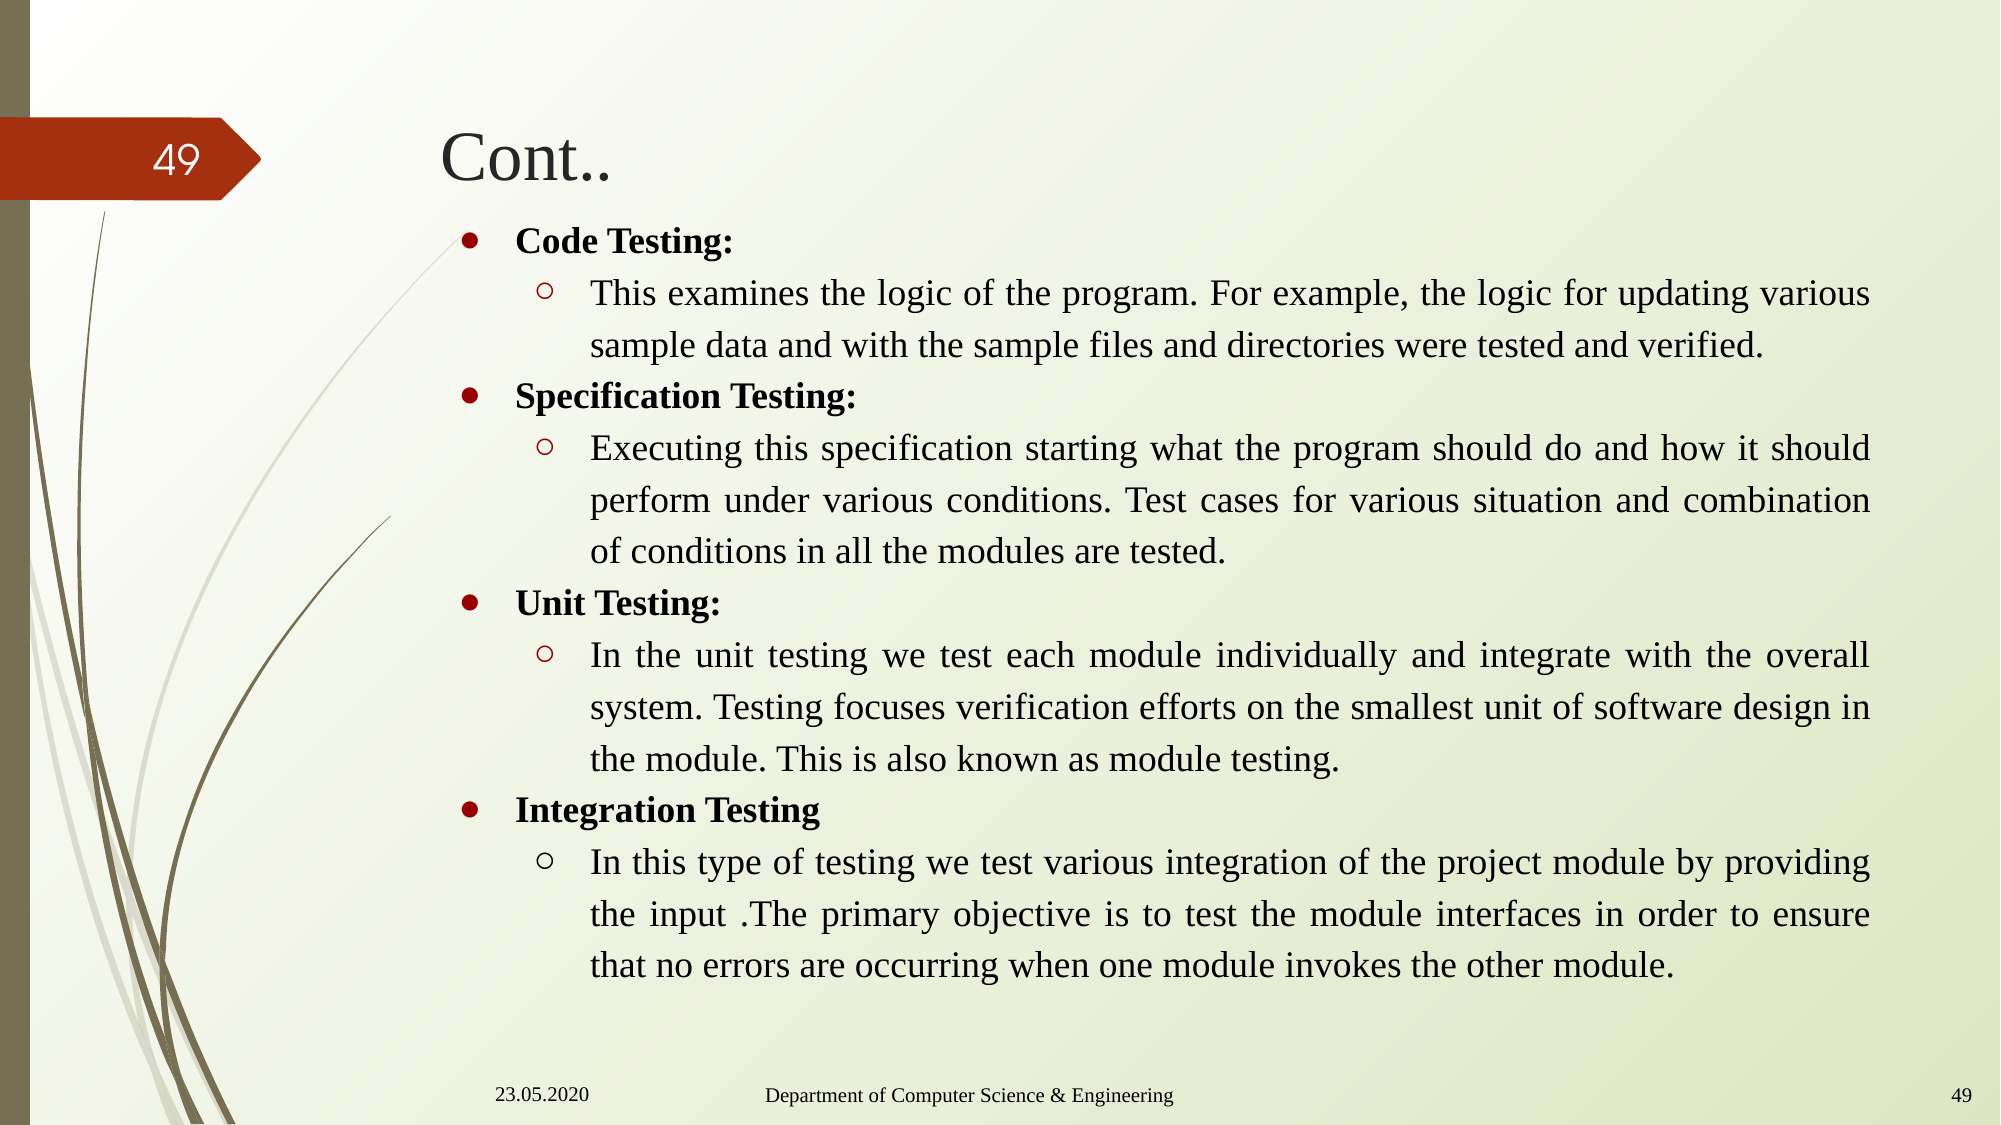

# Cont..
49
Code Testing:
This examines the logic of the program. For example, the logic for updating various sample data and with the sample files and directories were tested and verified.
Specification Testing:
Executing this specification starting what the program should do and how it should perform under various conditions. Test cases for various situation and combination of conditions in all the modules are tested.
Unit Testing:
In the unit testing we test each module individually and integrate with the overall system. Testing focuses verification efforts on the smallest unit of software design in the module. This is also known as module testing.
Integration Testing
In this type of testing we test various integration of the project module by providing the input .The primary objective is to test the module interfaces in order to ensure that no errors are occurring when one module invokes the other module.
23.05.2020
Department of Computer Science & Engineering					                          49